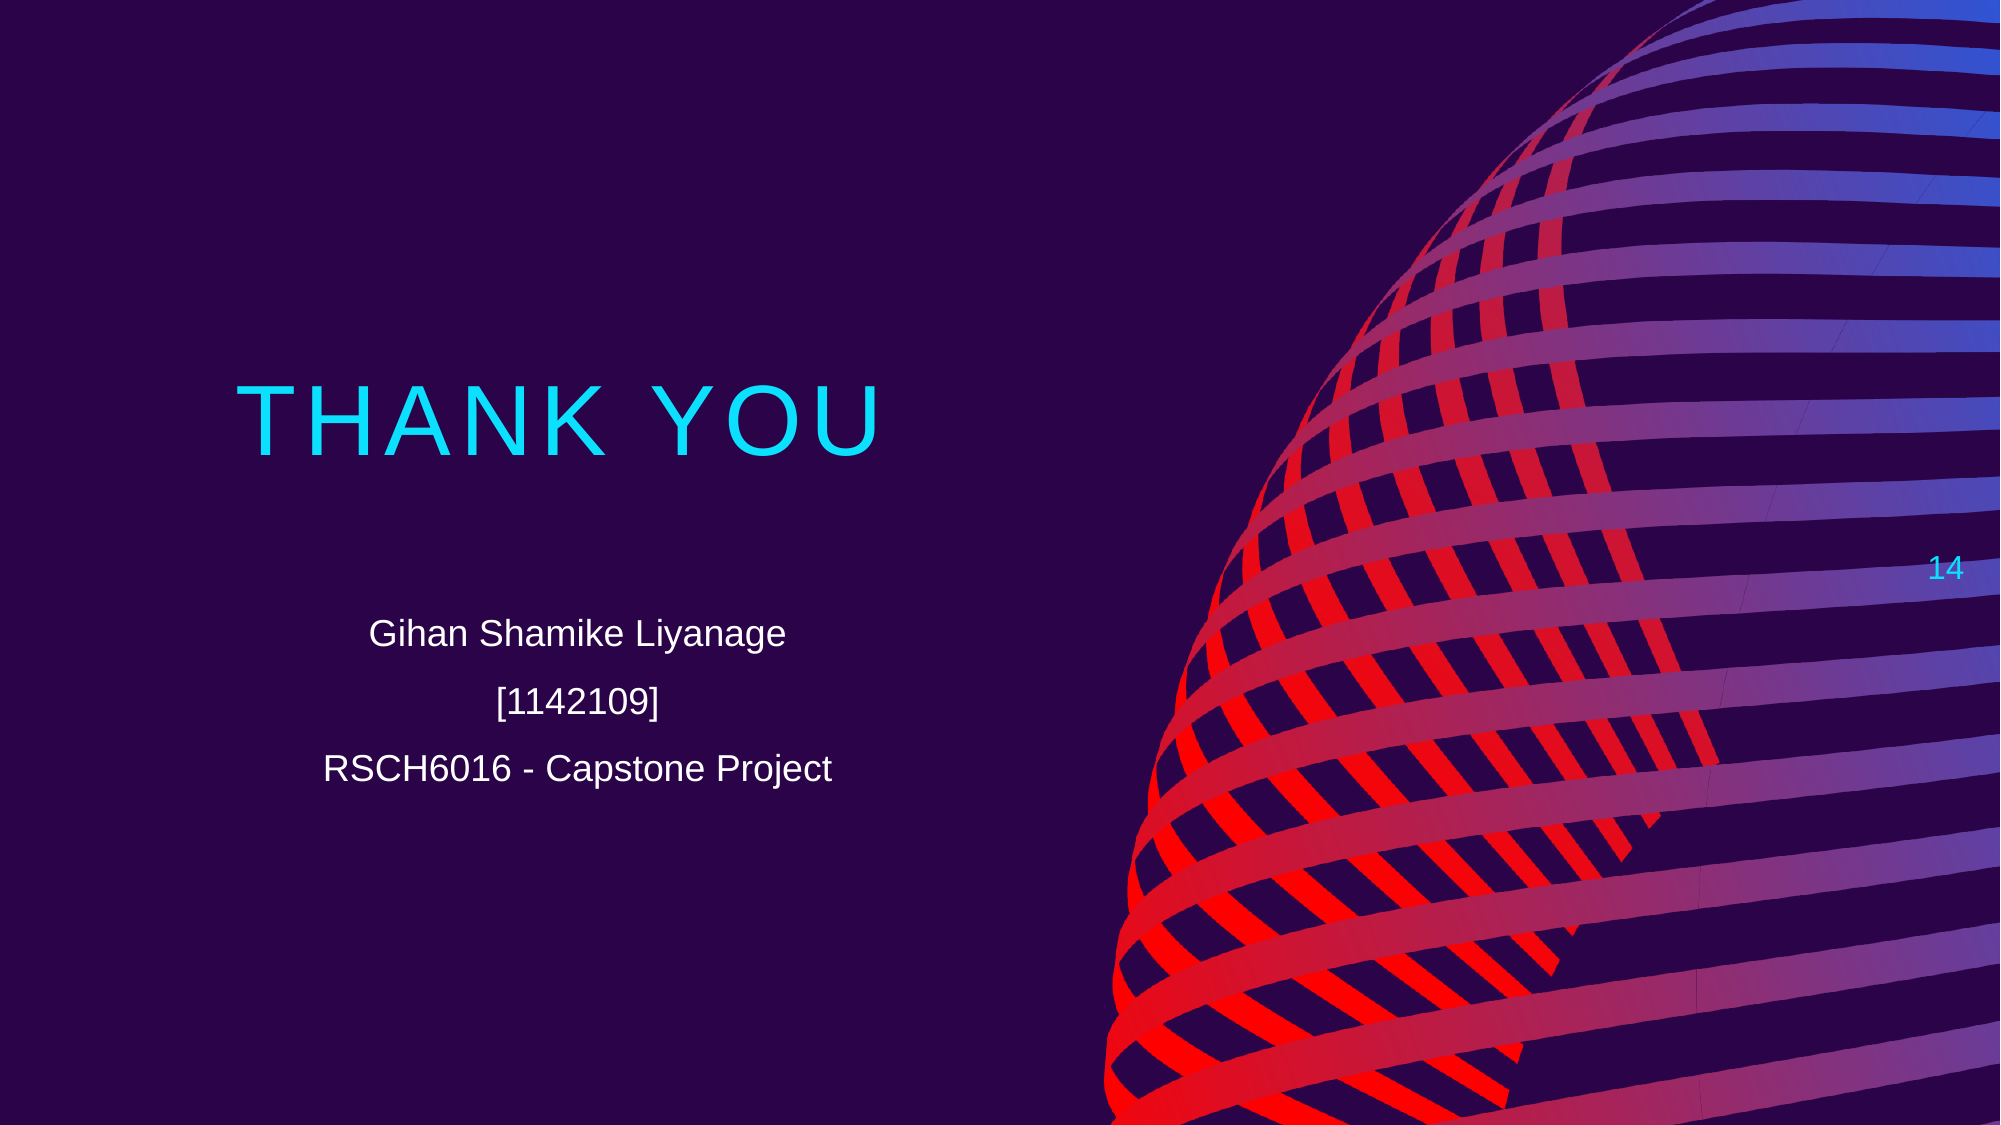

# Thank you
14
Gihan Shamike Liyanage
[1142109​]
RSCH6016 - Capstone Project​